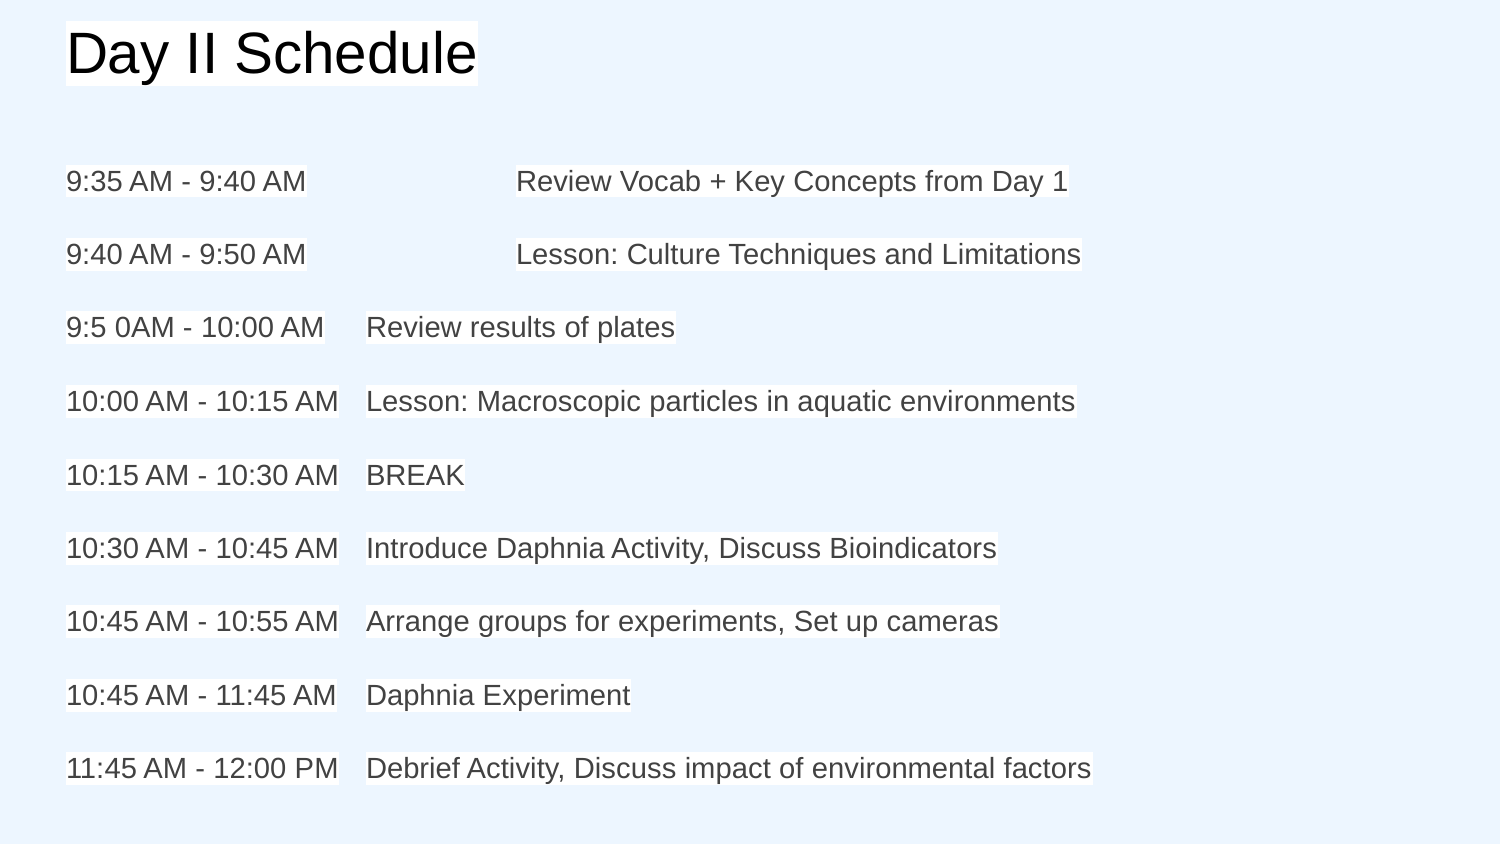

# Day II Schedule
9:35 AM - 9:40 AM		Review Vocab + Key Concepts from Day 1
9:40 AM - 9:50 AM		Lesson: Culture Techniques and Limitations
9:5 0AM - 10:00 AM	Review results of plates
10:00 AM - 10:15 AM	Lesson: Macroscopic particles in aquatic environments
10:15 AM - 10:30 AM	BREAK
10:30 AM - 10:45 AM	Introduce Daphnia Activity, Discuss Bioindicators
10:45 AM - 10:55 AM	Arrange groups for experiments, Set up cameras
10:45 AM - 11:45 AM	Daphnia Experiment
11:45 AM - 12:00 PM	Debrief Activity, Discuss impact of environmental factors